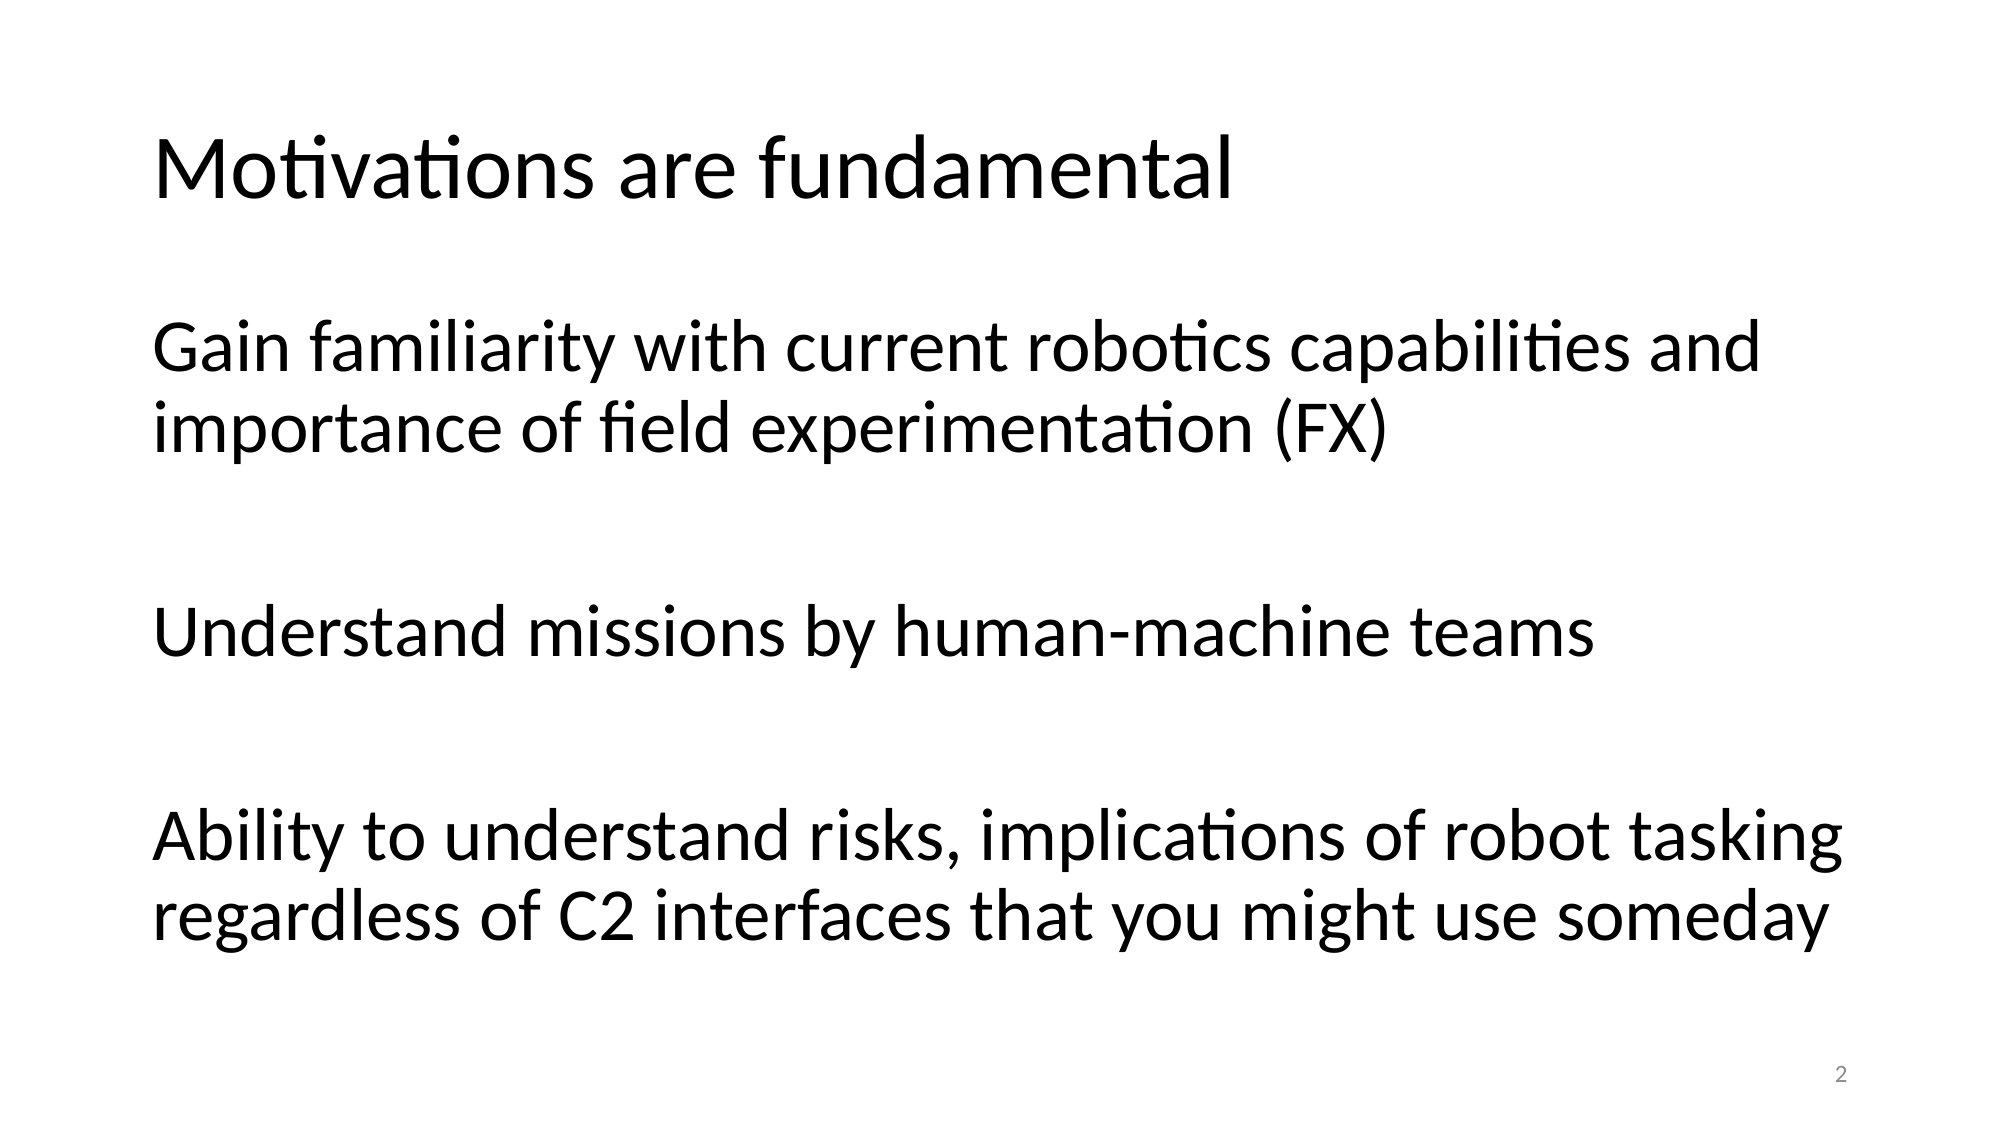

# Motivations are fundamental
Gain familiarity with current robotics capabilities and importance of field experimentation (FX)

Understand missions by human-machine teams

Ability to understand risks, implications of robot tasking regardless of C2 interfaces that you might use someday
2